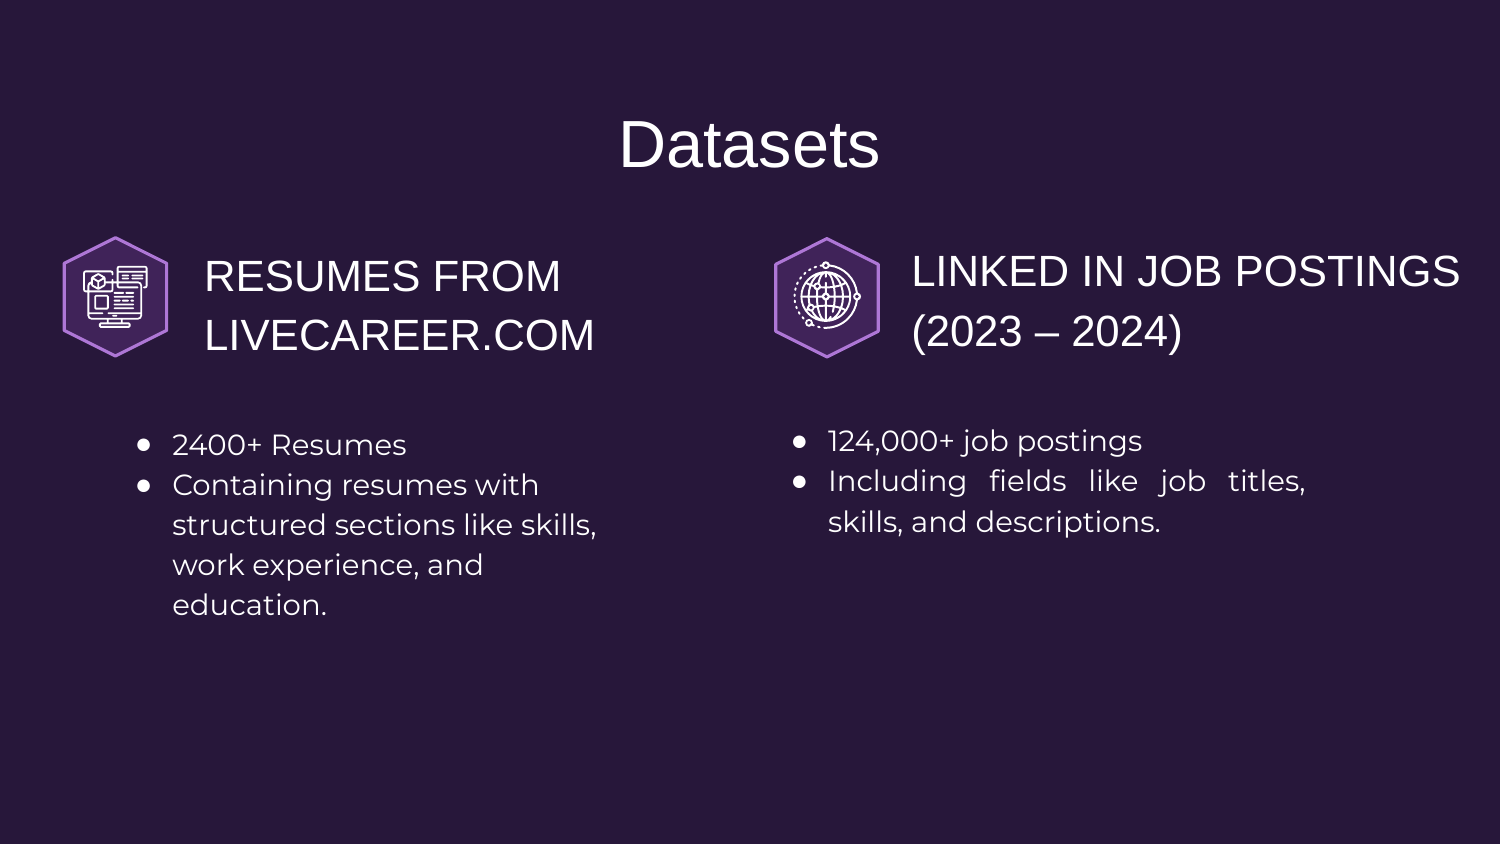

# Datasets
LINKED IN JOB POSTINGS (2023 – 2024)
RESUMES FROM LIVECAREER.COM

124,000+ job postings
Including fields like job titles, skills, and descriptions.
2400+ Resumes
Containing resumes with   structured sections like skills, work experience, and education.